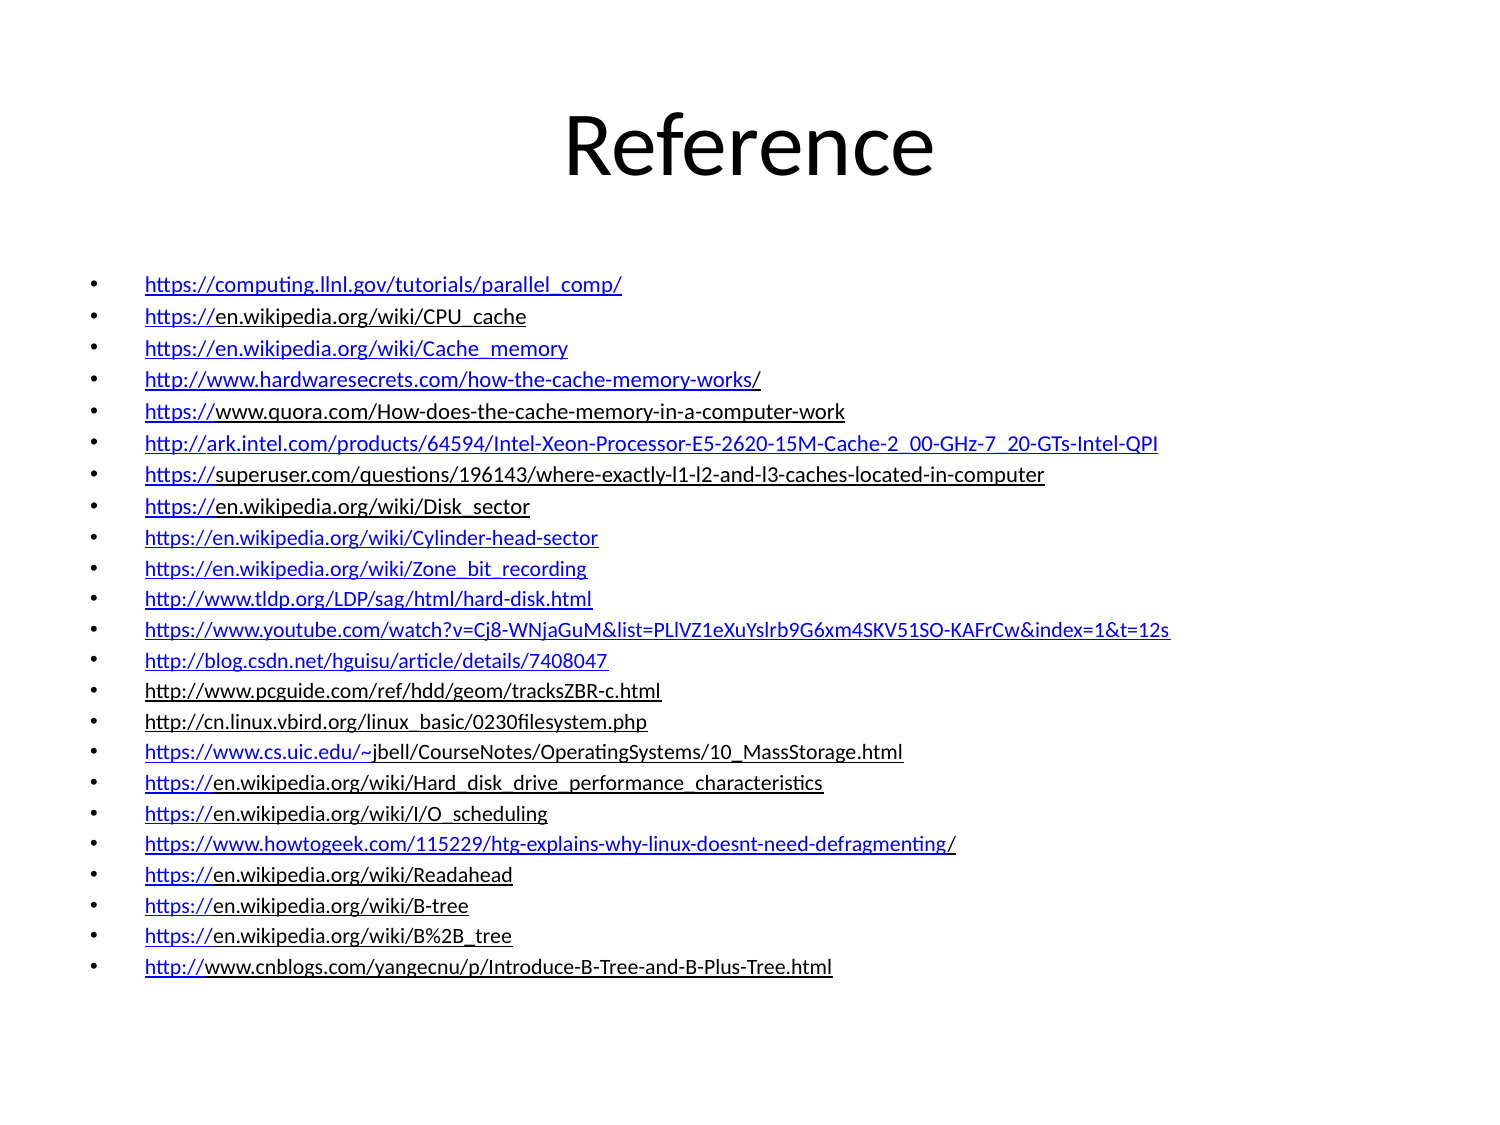

# Reference
https://computing.llnl.gov/tutorials/parallel_comp/
https://en.wikipedia.org/wiki/CPU_cache
https://en.wikipedia.org/wiki/Cache_memory
http://www.hardwaresecrets.com/how-the-cache-memory-works/
https://www.quora.com/How-does-the-cache-memory-in-a-computer-work
http://ark.intel.com/products/64594/Intel-Xeon-Processor-E5-2620-15M-Cache-2_00-GHz-7_20-GTs-Intel-QPI
https://superuser.com/questions/196143/where-exactly-l1-l2-and-l3-caches-located-in-computer
https://en.wikipedia.org/wiki/Disk_sector
https://en.wikipedia.org/wiki/Cylinder-head-sector
https://en.wikipedia.org/wiki/Zone_bit_recording
http://www.tldp.org/LDP/sag/html/hard-disk.html
https://www.youtube.com/watch?v=Cj8-WNjaGuM&list=PLlVZ1eXuYslrb9G6xm4SKV51SO-KAFrCw&index=1&t=12s
http://blog.csdn.net/hguisu/article/details/7408047
http://www.pcguide.com/ref/hdd/geom/tracksZBR-c.html
http://cn.linux.vbird.org/linux_basic/0230filesystem.php
https://www.cs.uic.edu/~jbell/CourseNotes/OperatingSystems/10_MassStorage.html
https://en.wikipedia.org/wiki/Hard_disk_drive_performance_characteristics
https://en.wikipedia.org/wiki/I/O_scheduling
https://www.howtogeek.com/115229/htg-explains-why-linux-doesnt-need-defragmenting/
https://en.wikipedia.org/wiki/Readahead
https://en.wikipedia.org/wiki/B-tree
https://en.wikipedia.org/wiki/B%2B_tree
http://www.cnblogs.com/yangecnu/p/Introduce-B-Tree-and-B-Plus-Tree.html